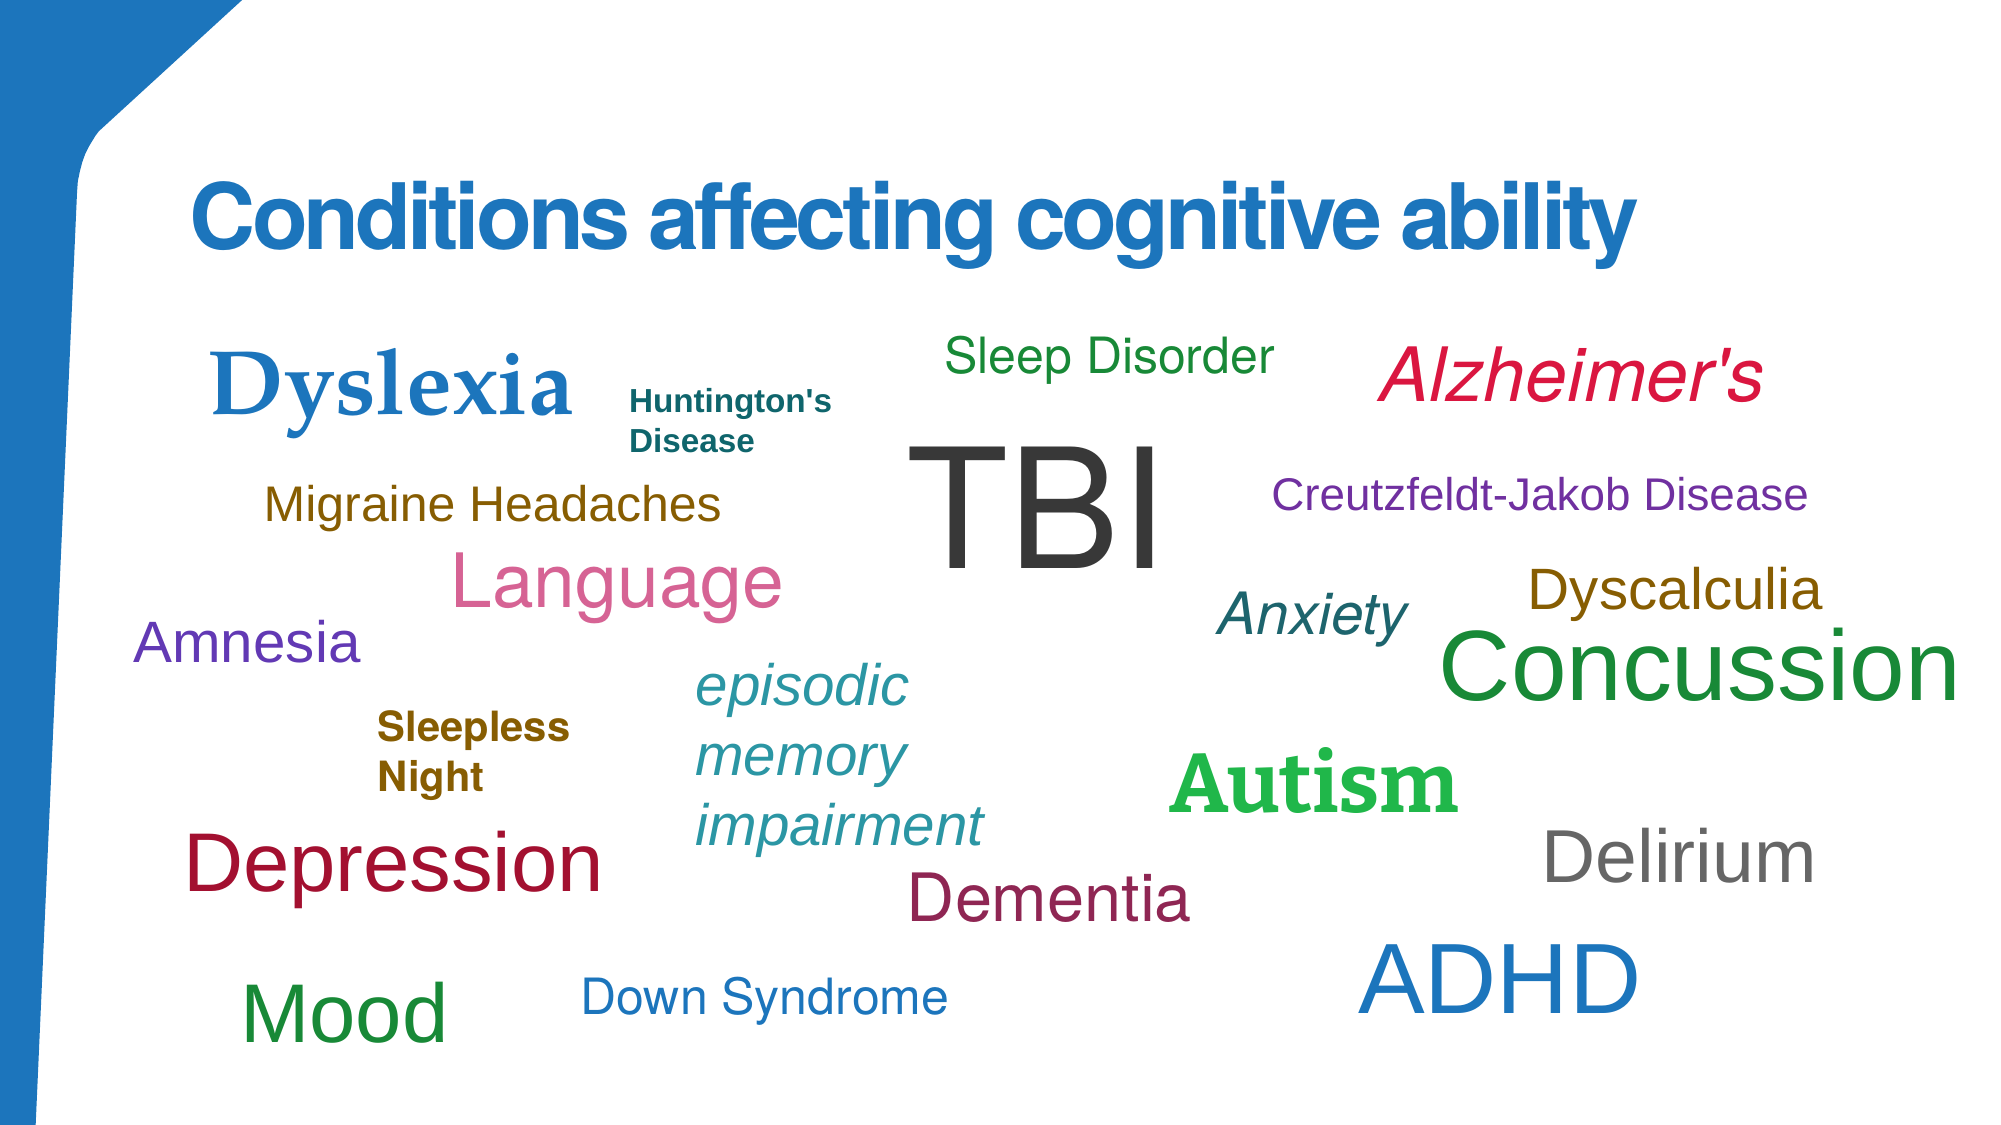

# Conditions affecting cognitive ability
Dyslexia
Sleep Disorder
Alzheimer's
Huntington's Disease
TBI
Creutzfeldt-Jakob Disease
Migraine Headaches
Language
Dyscalculia
Anxiety
Concussion
Amnesia
episodic memory impairment
Sleepless Night
Autism
Delirium
Depression
Dementia
ADHD
Mood
Down Syndrome